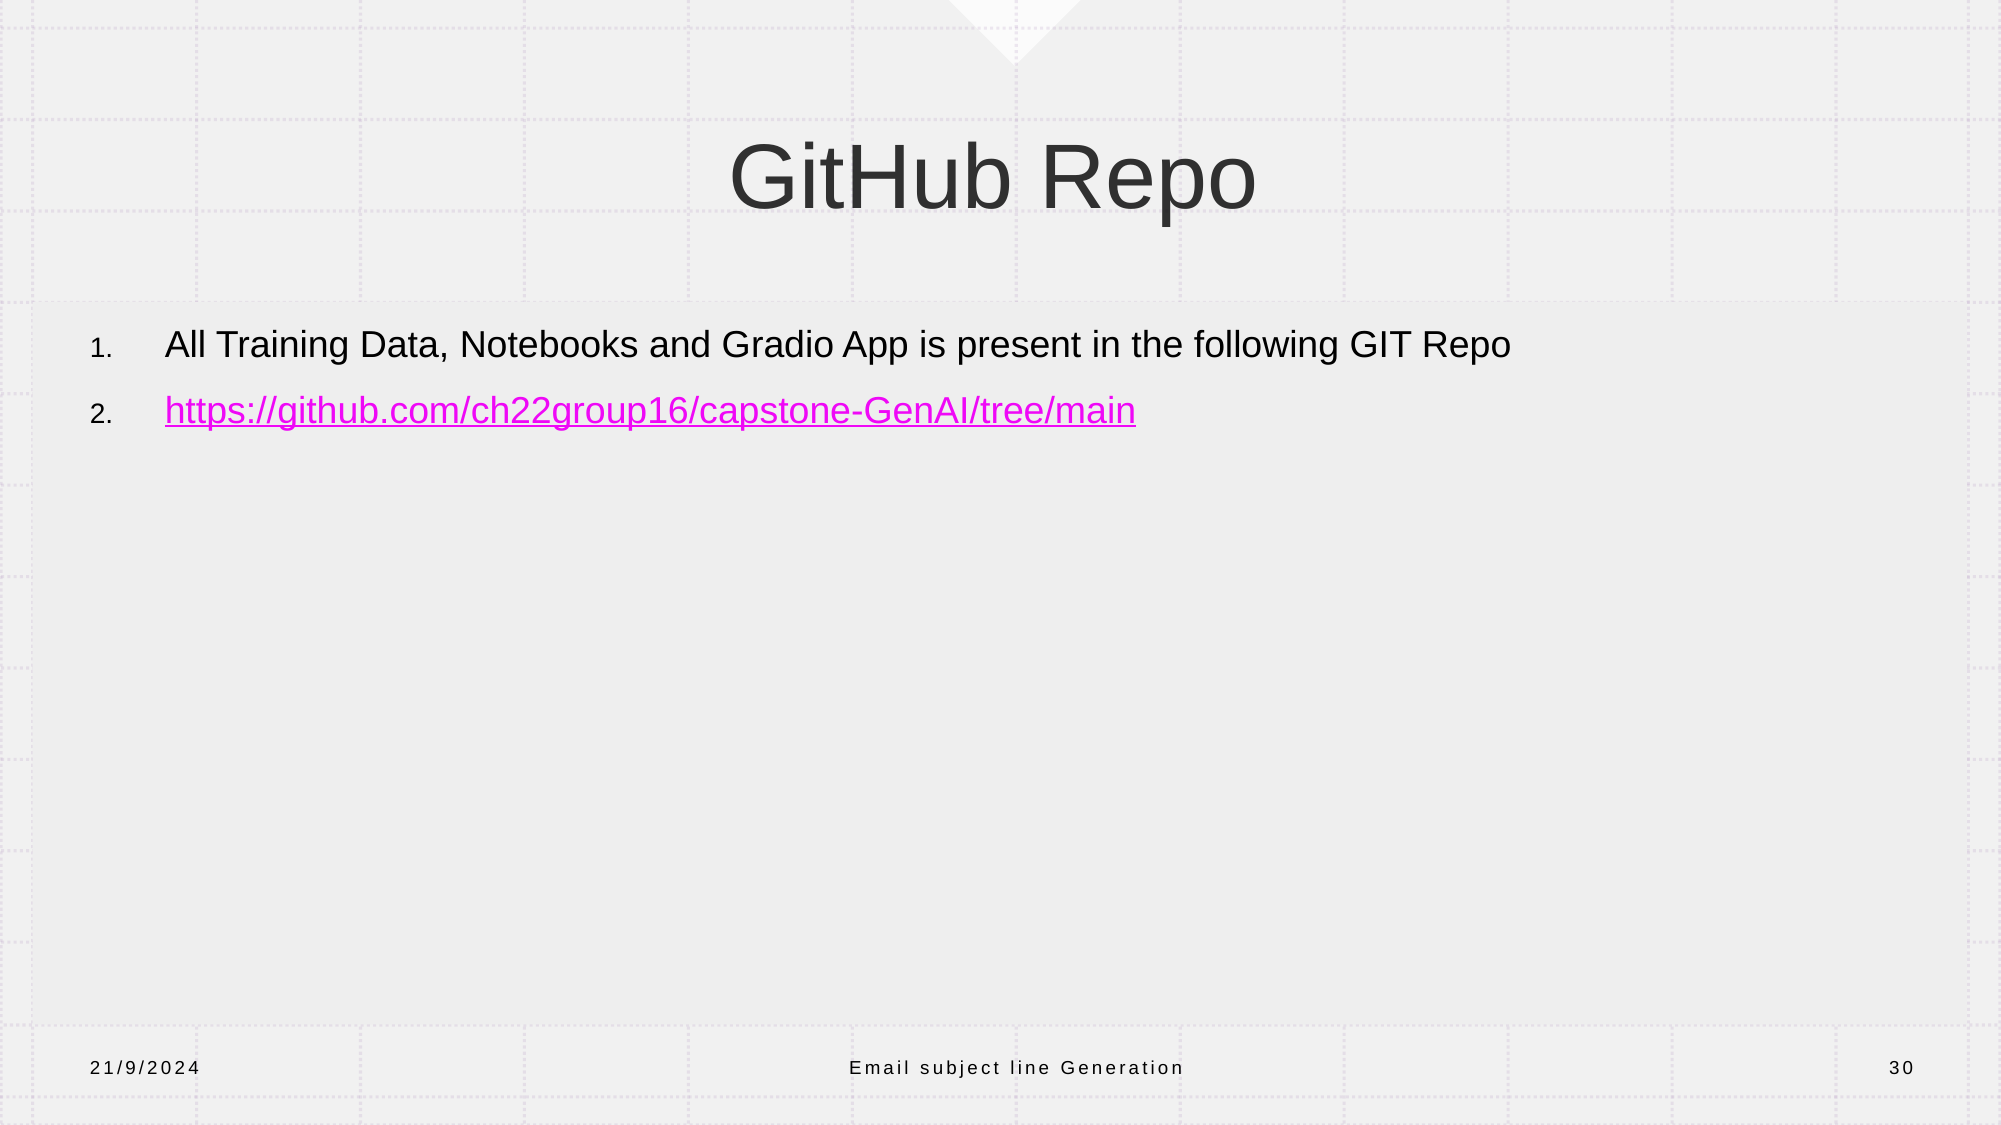

# GitHub Repo
All Training Data, Notebooks and Gradio App is present in the following GIT Repo
https://github.com/ch22group16/capstone-GenAI/tree/main

Email subject line Generation
21/9/2024
30